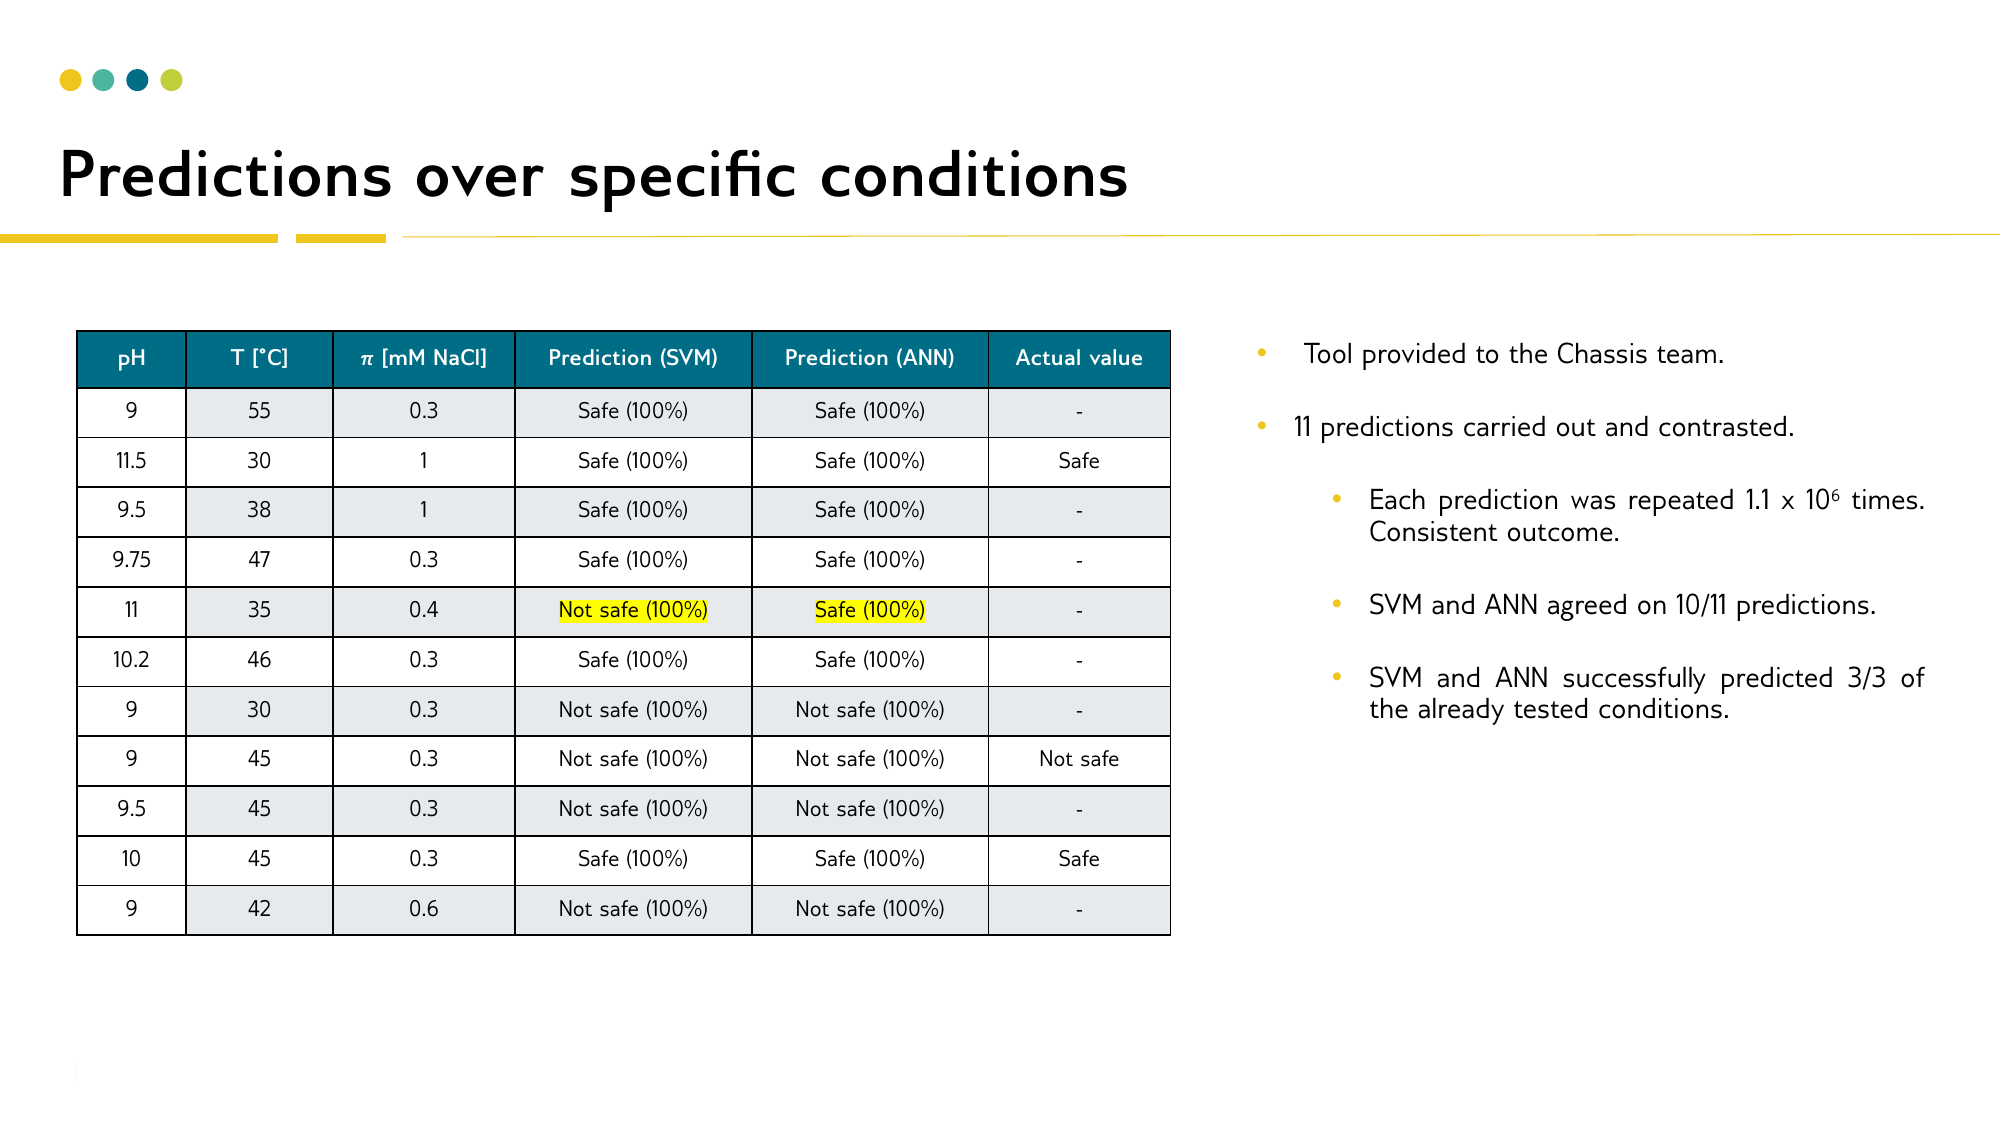

# Predictions over specific conditions
| pH | T [˚C] | π [mM NaCl] | Prediction (SVM) | Prediction (ANN) | Actual value |
| --- | --- | --- | --- | --- | --- |
| 9 | 55 | 0.3 | Safe (100%) | Safe (100%) | - |
| 11.5 | 30 | 1 | Safe (100%) | Safe (100%) | Safe |
| 9.5 | 38 | 1 | Safe (100%) | Safe (100%) | - |
| 9.75 | 47 | 0.3 | Safe (100%) | Safe (100%) | - |
| 11 | 35 | 0.4 | Not safe (100%) | Safe (100%) | - |
| 10.2 | 46 | 0.3 | Safe (100%) | Safe (100%) | - |
| 9 | 30 | 0.3 | Not safe (100%) | Not safe (100%) | - |
| 9 | 45 | 0.3 | Not safe (100%) | Not safe (100%) | Not safe |
| 9.5 | 45 | 0.3 | Not safe (100%) | Not safe (100%) | - |
| 10 | 45 | 0.3 | Safe (100%) | Safe (100%) | Safe |
| 9 | 42 | 0.6 | Not safe (100%) | Not safe (100%) | - |
Tool provided to the Chassis team.
11 predictions carried out and contrasted.
Each prediction was repeated 1.1 x 106 times. Consistent outcome.
SVM and ANN agreed on 10/11 predictions.
SVM and ANN successfully predicted 3/3 of the already tested conditions.